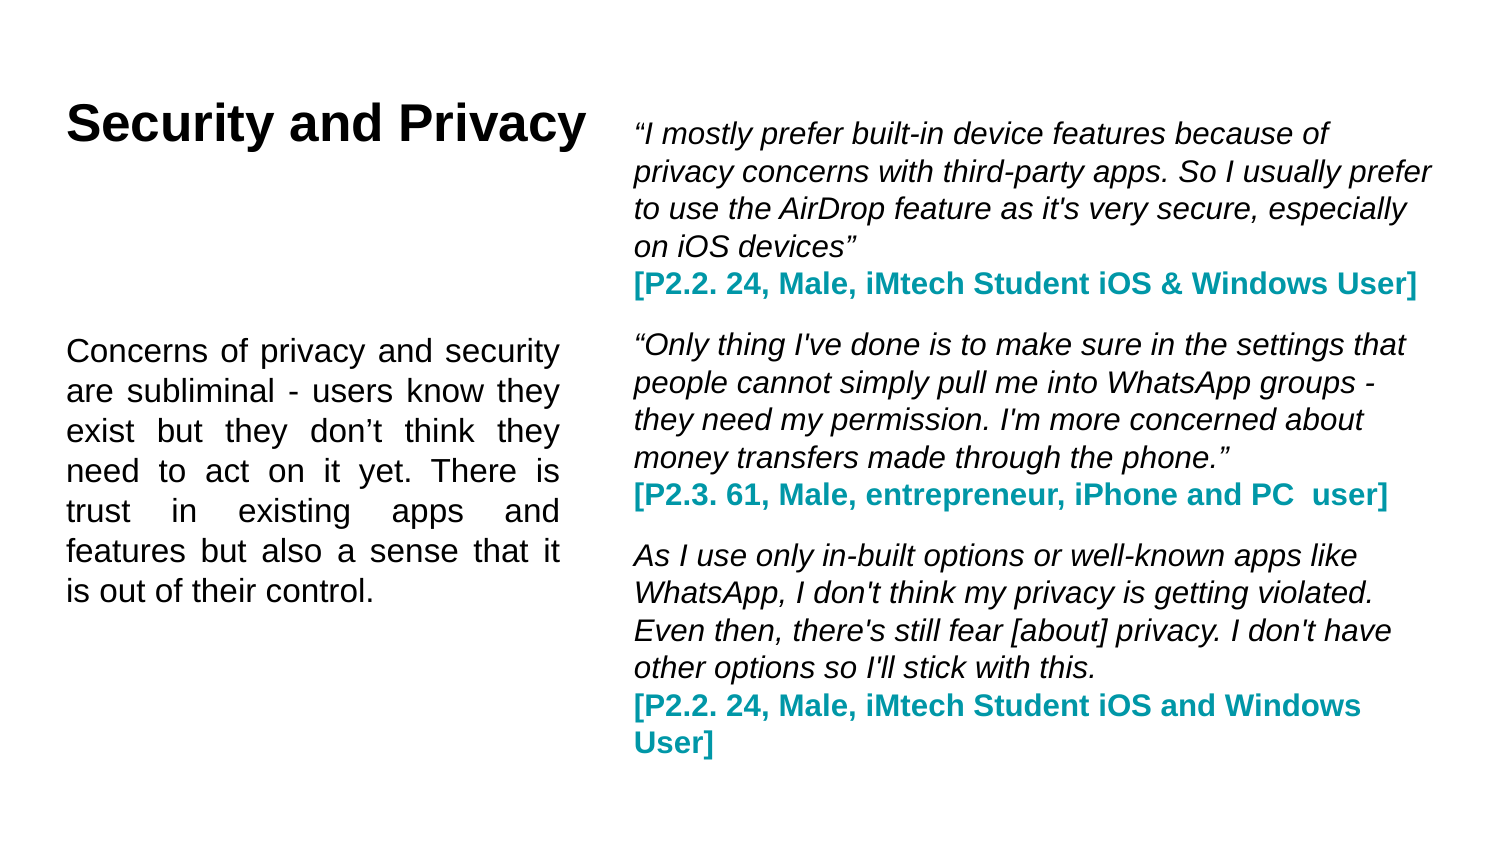

# Security and Privacy
“I mostly prefer built-in device features because of privacy concerns with third-party apps. So I usually prefer to use the AirDrop feature as it's very secure, especially on iOS devices”
[P2.2. 24, Male, iMtech Student iOS & Windows User]
“Only thing I've done is to make sure in the settings that people cannot simply pull me into WhatsApp groups - they need my permission. I'm more concerned about money transfers made through the phone.”
[P2.3. 61, Male, entrepreneur, iPhone and PC  user]
As I use only in-built options or well-known apps like WhatsApp, I don't think my privacy is getting violated. Even then, there's still fear [about] privacy. I don't have other options so I'll stick with this.
[P2.2. 24, Male, iMtech Student iOS and Windows User]
Concerns of privacy and security are subliminal - users know they exist but they don’t think they need to act on it yet. There is trust in existing apps and features but also a sense that it is out of their control.